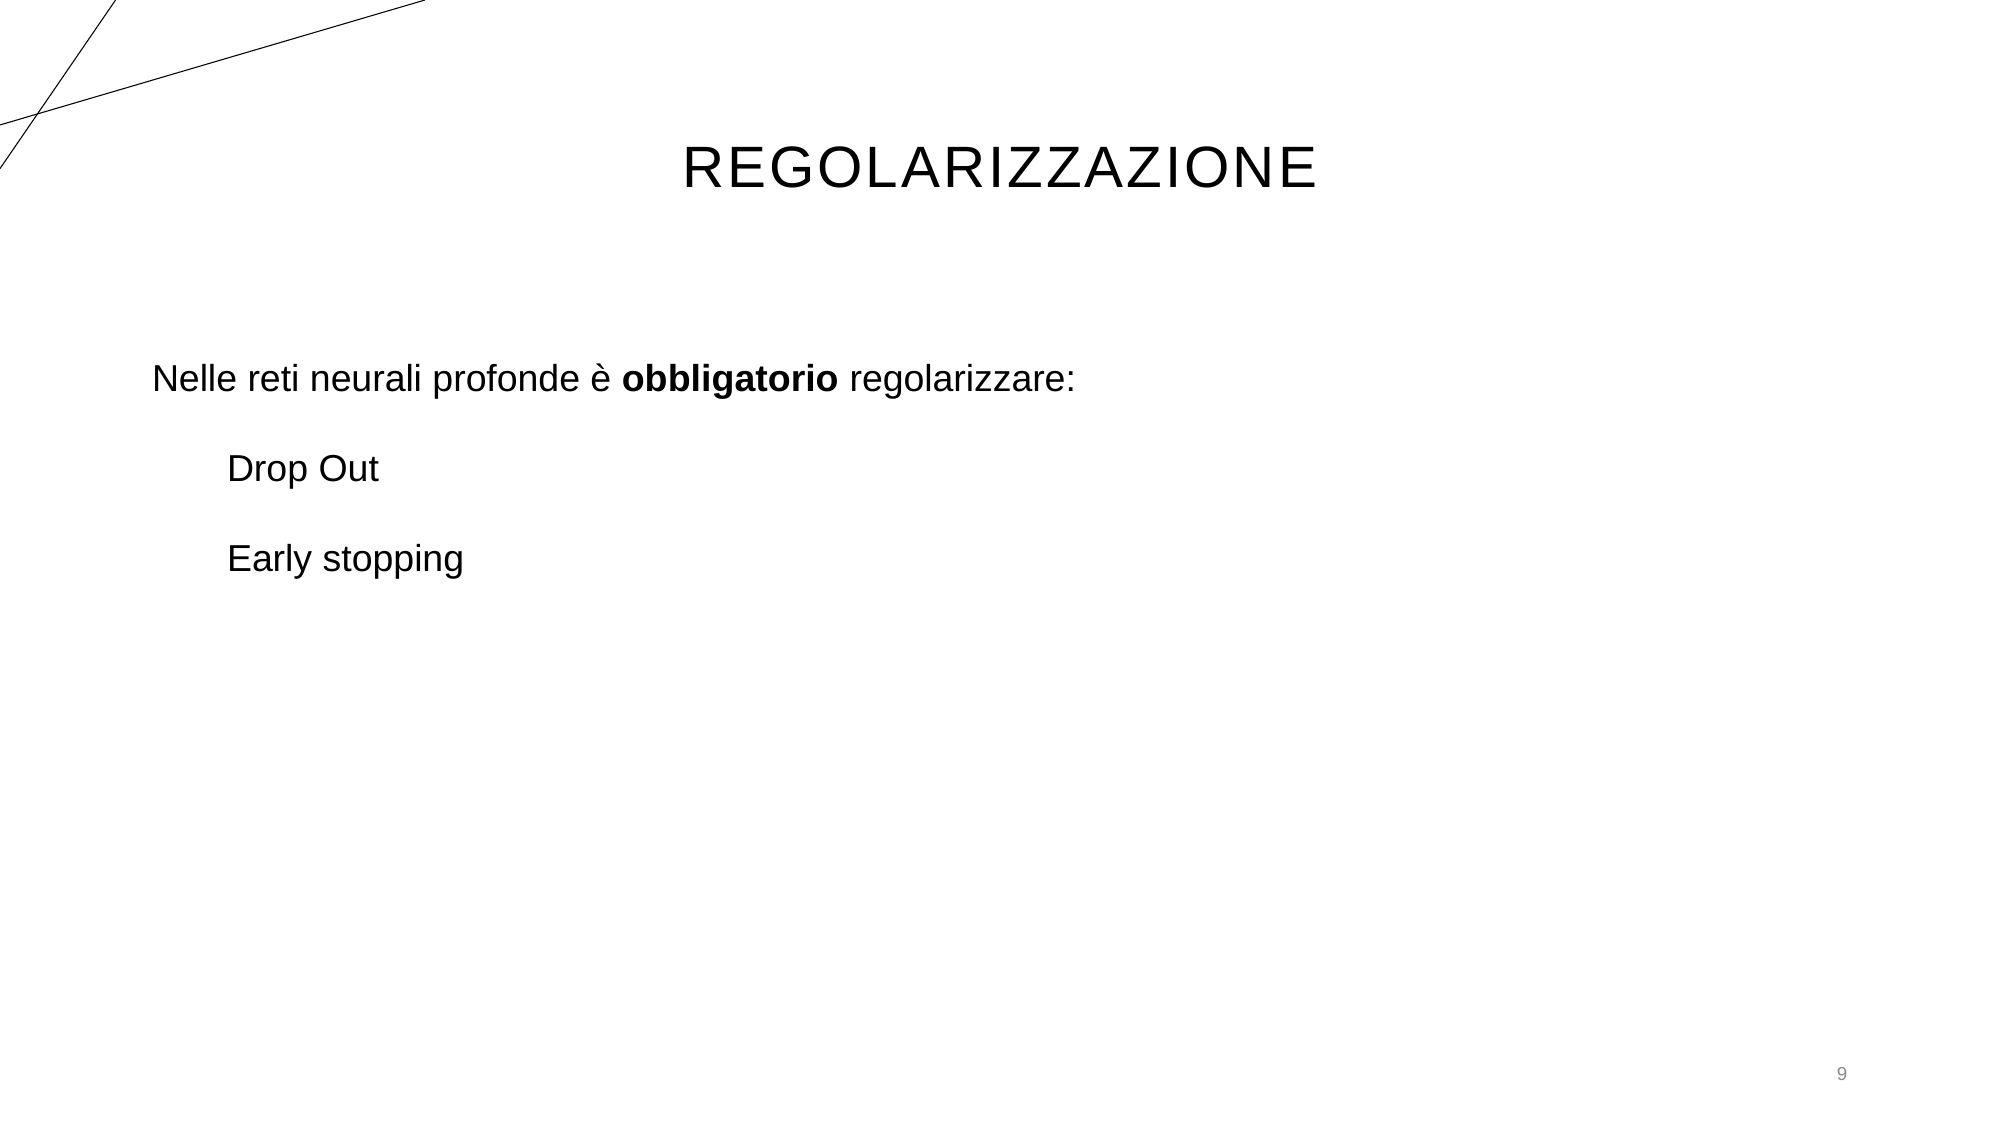

# regolarizzazione
Nelle reti neurali profonde è obbligatorio regolarizzare:

Drop Out

Early stopping
9